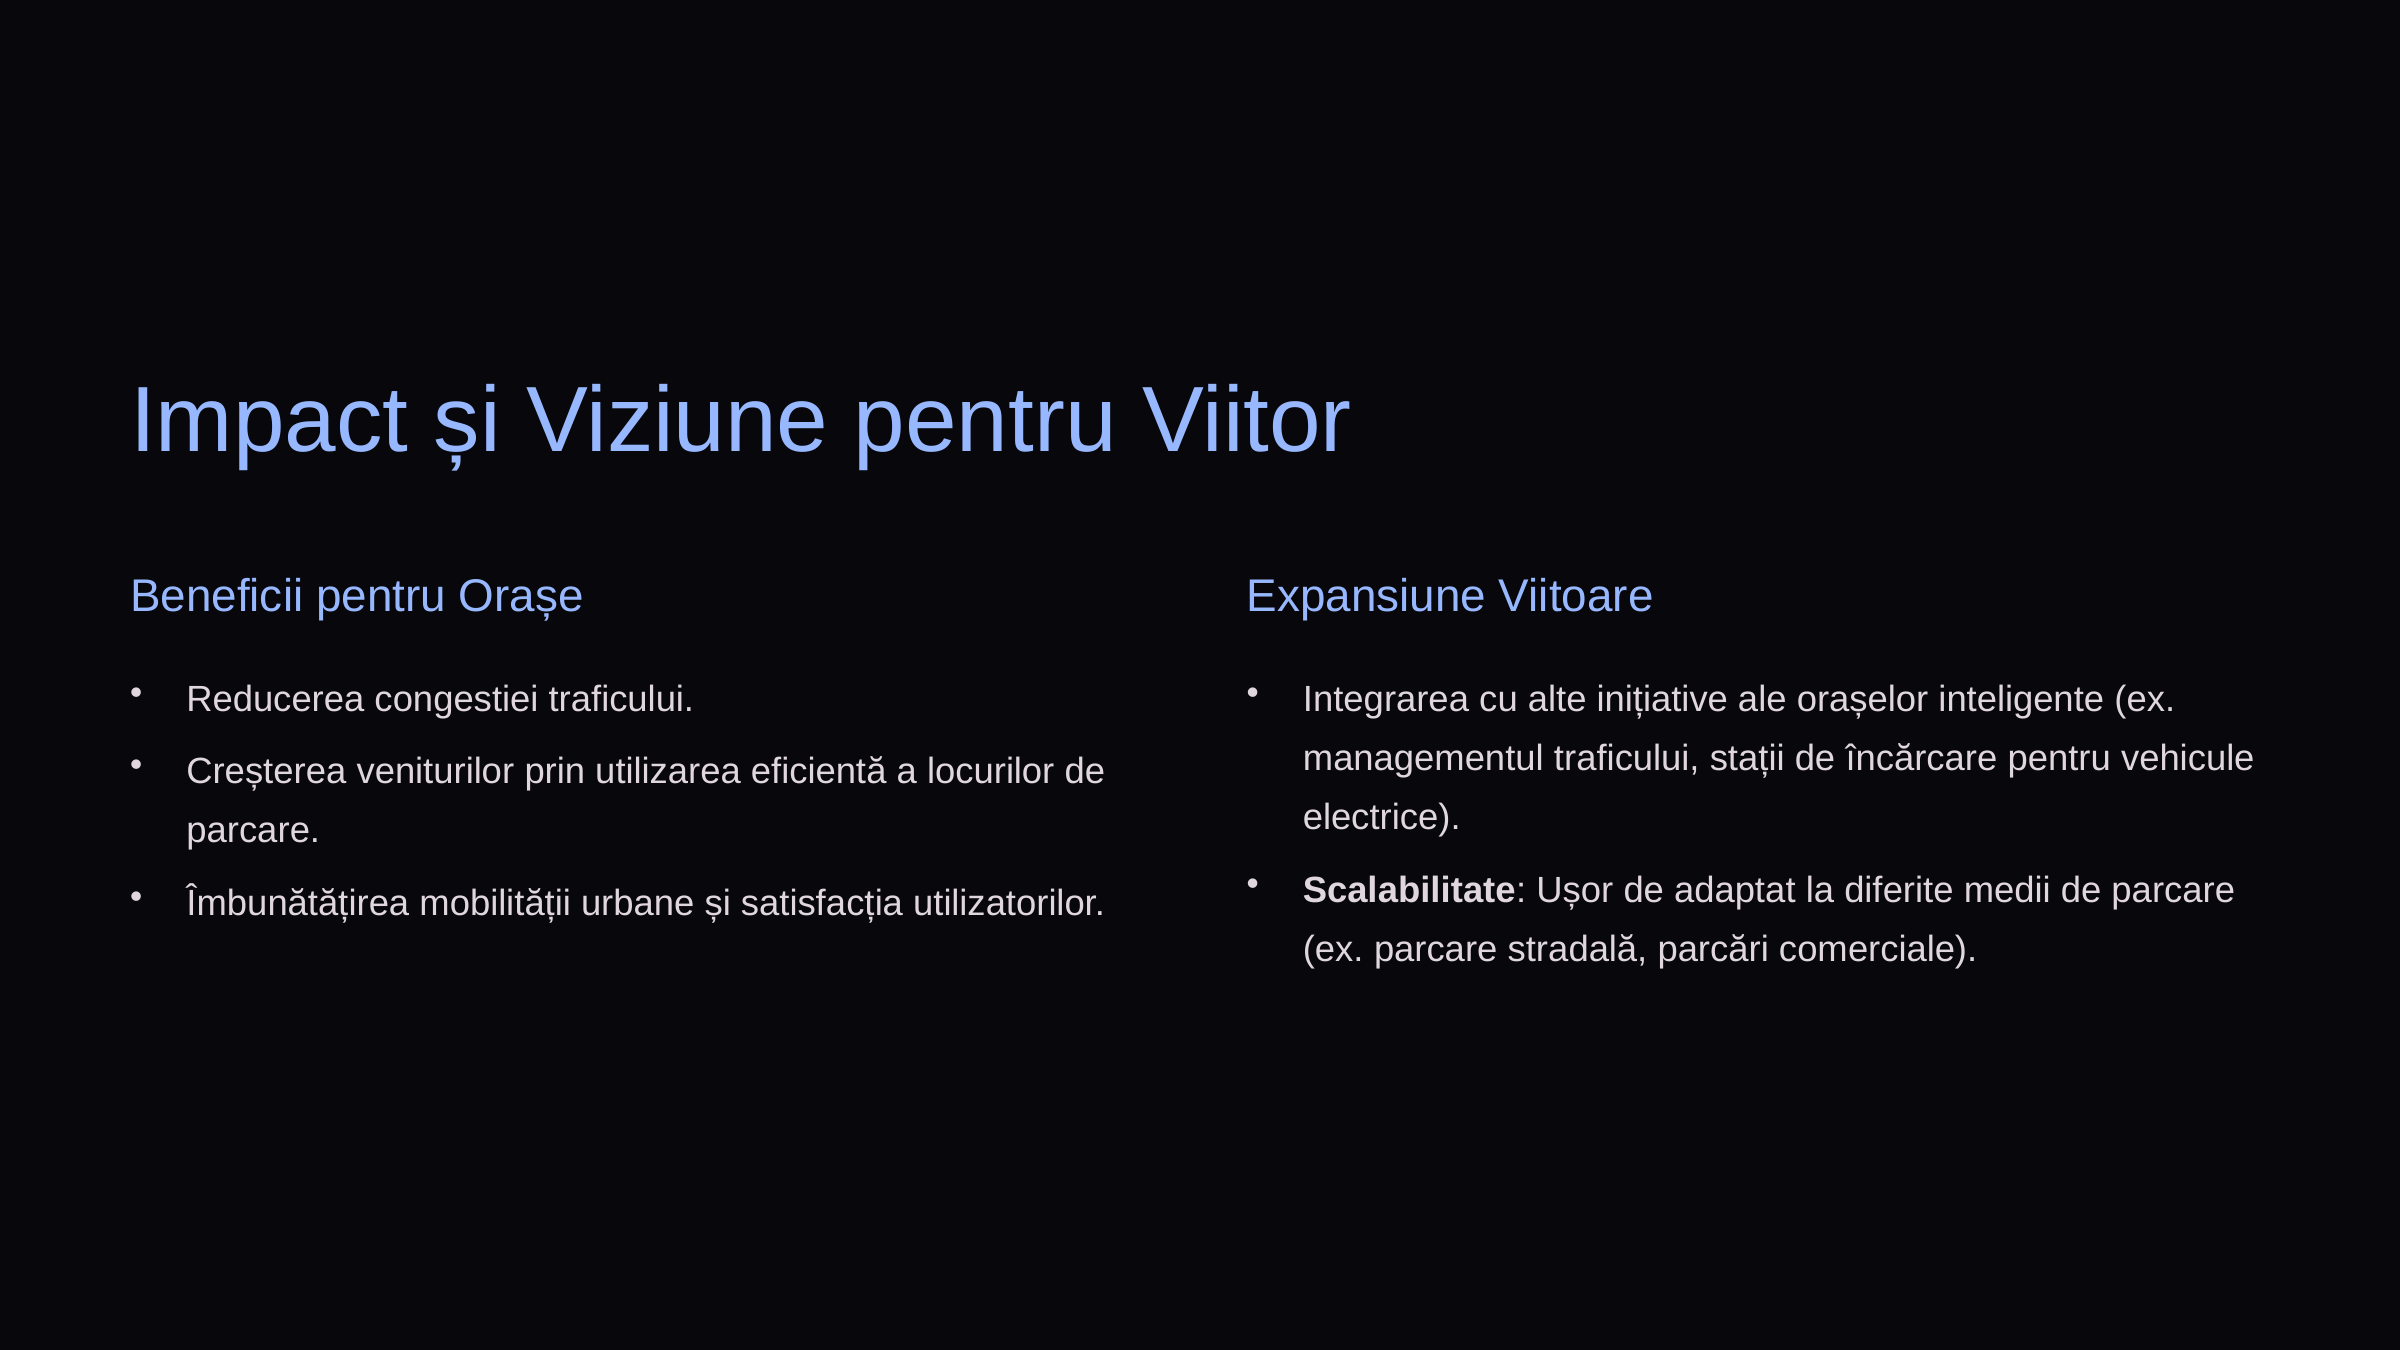

Impact și Viziune pentru Viitor
Beneficii pentru Orașe
Expansiune Viitoare
Reducerea congestiei traficului.
Integrarea cu alte inițiative ale orașelor inteligente (ex. managementul traficului, stații de încărcare pentru vehicule electrice).
Creșterea veniturilor prin utilizarea eficientă a locurilor de parcare.
Scalabilitate: Ușor de adaptat la diferite medii de parcare (ex. parcare stradală, parcări comerciale).
Îmbunătățirea mobilității urbane și satisfacția utilizatorilor.